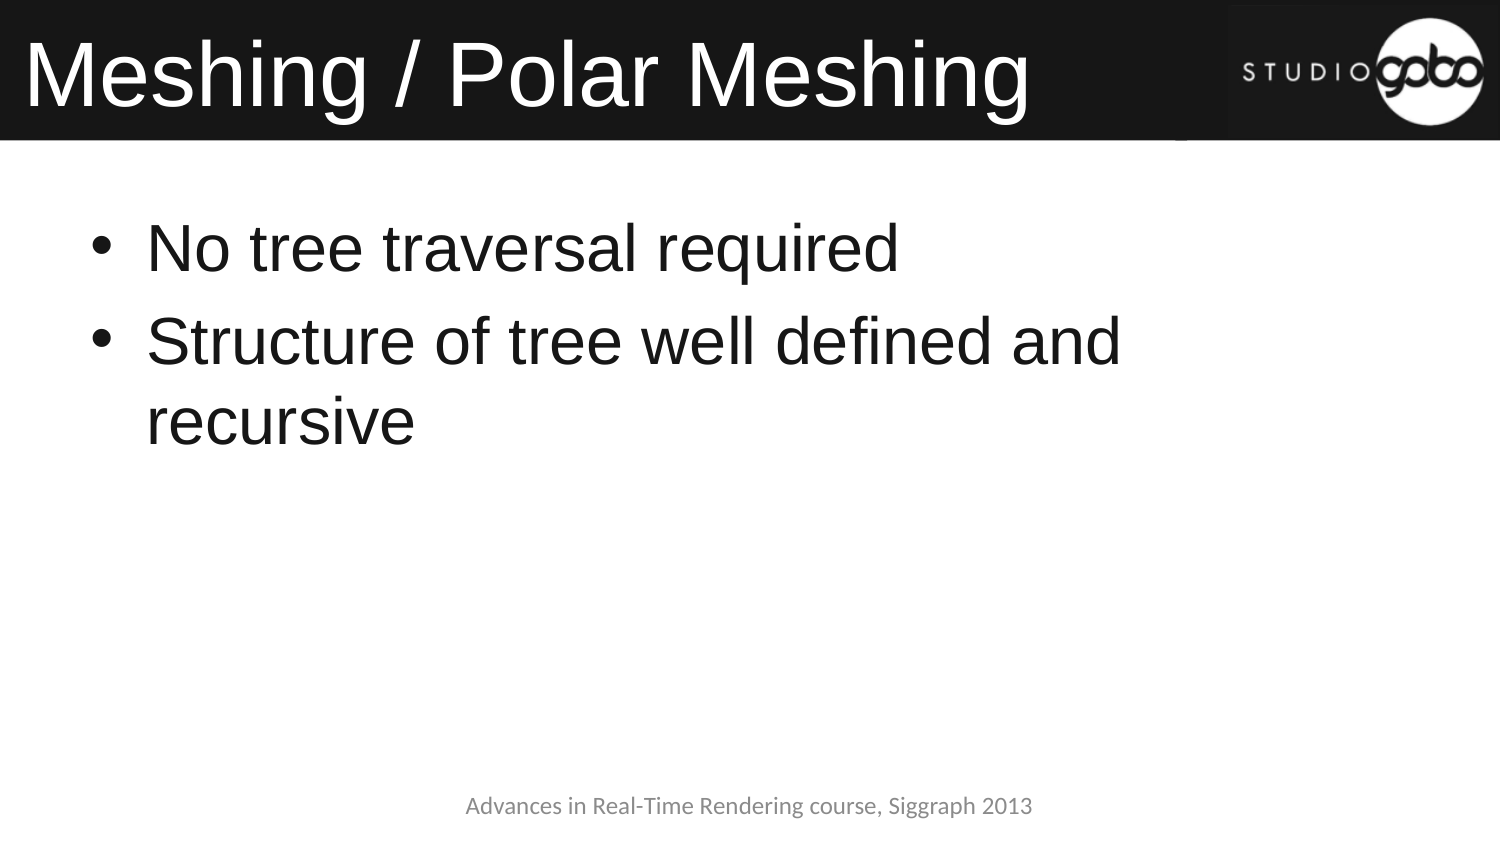

# Meshing / Polar Meshing
No tree traversal required
Structure of tree well defined and recursive

Advances in Real-Time Rendering course, Siggraph 2013